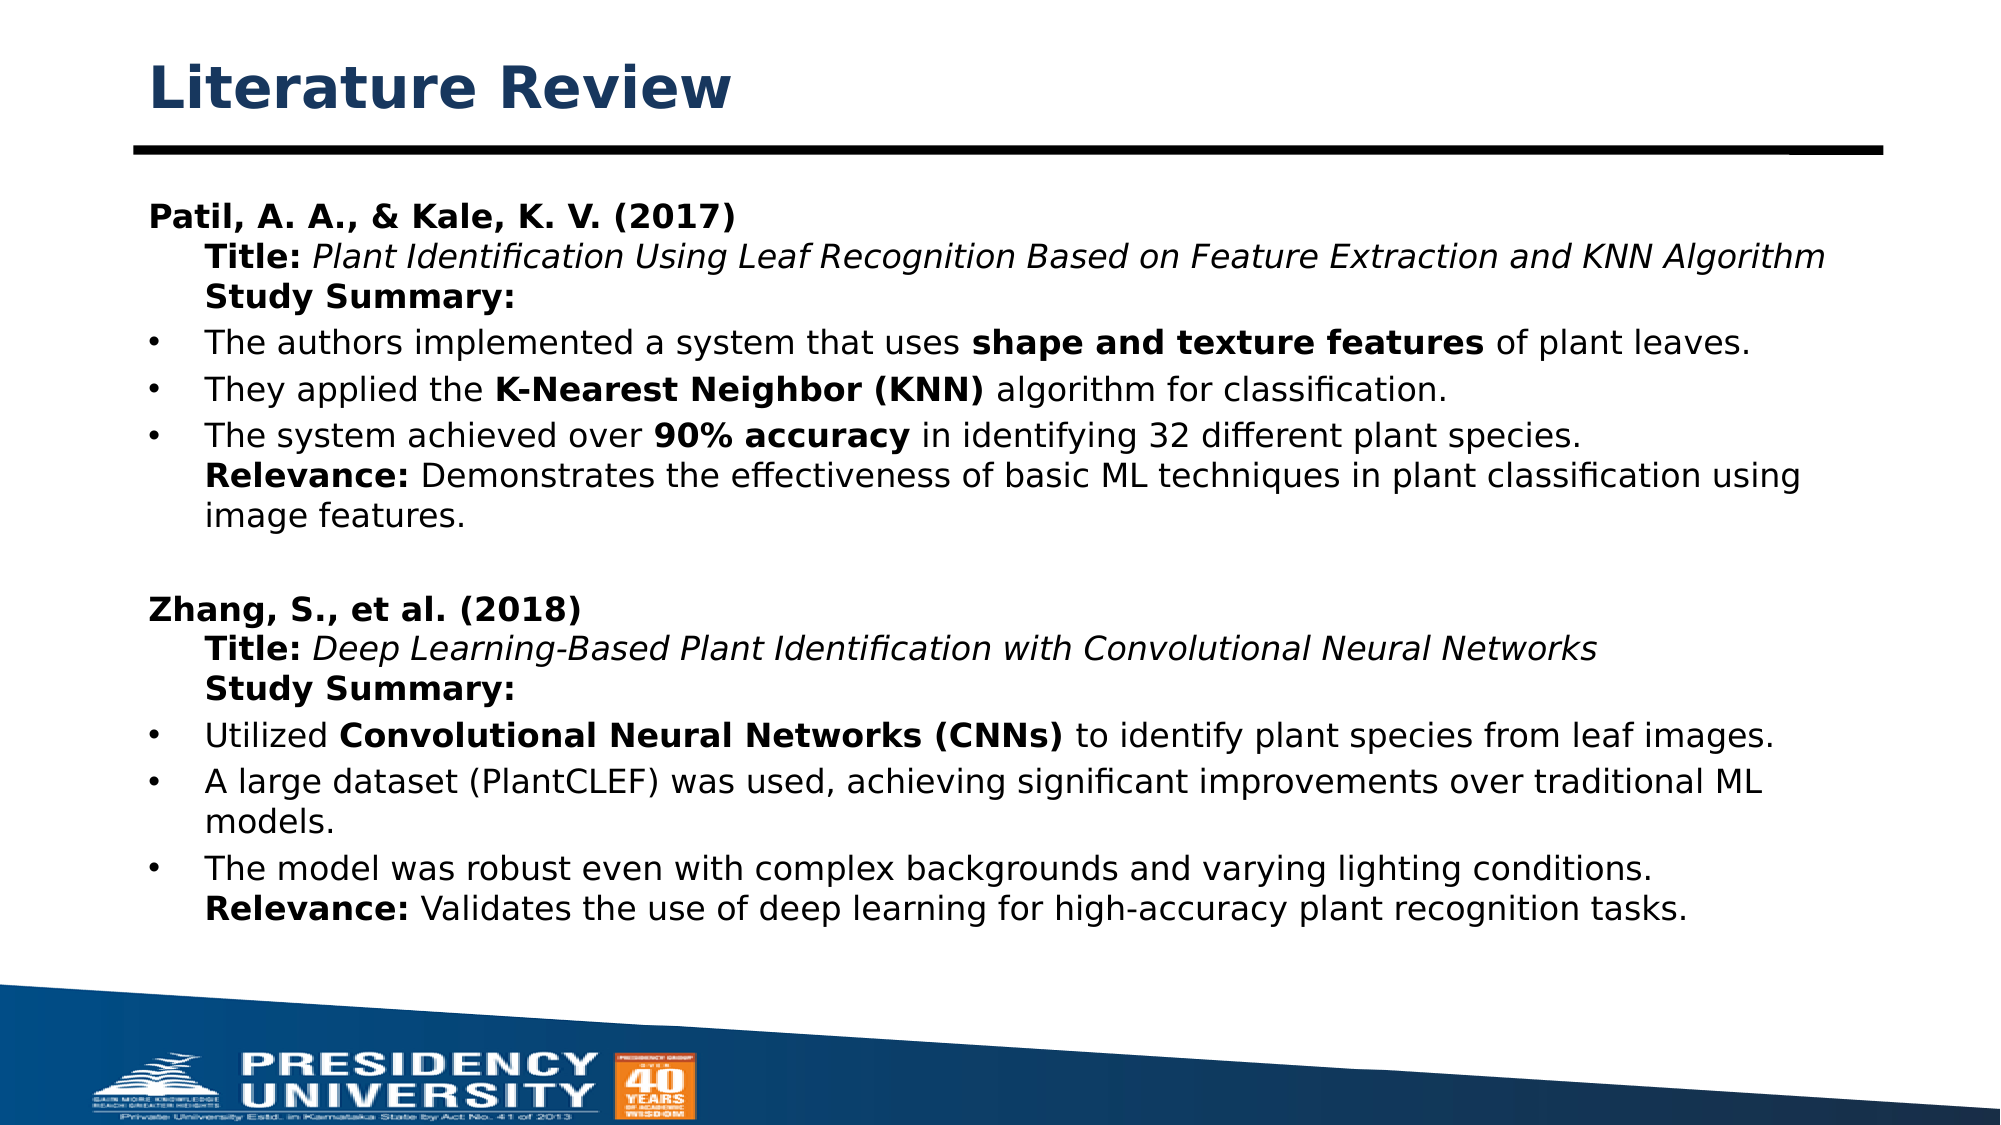

# Literature Review
Patil, A. A., & Kale, K. V. (2017)
Title: Plant Identification Using Leaf Recognition Based on Feature Extraction and KNN Algorithm
Study Summary:
The authors implemented a system that uses shape and texture features of plant leaves.
They applied the K-Nearest Neighbor (KNN) algorithm for classification.
The system achieved over 90% accuracy in identifying 32 different plant species.
Relevance: Demonstrates the effectiveness of basic ML techniques in plant classification using image features.

Zhang, S., et al. (2018)
Title: Deep Learning-Based Plant Identification with Convolutional Neural Networks
Study Summary:
Utilized Convolutional Neural Networks (CNNs) to identify plant species from leaf images.
A large dataset (PlantCLEF) was used, achieving significant improvements over traditional ML models.
The model was robust even with complex backgrounds and varying lighting conditions.
Relevance: Validates the use of deep learning for high-accuracy plant recognition tasks.